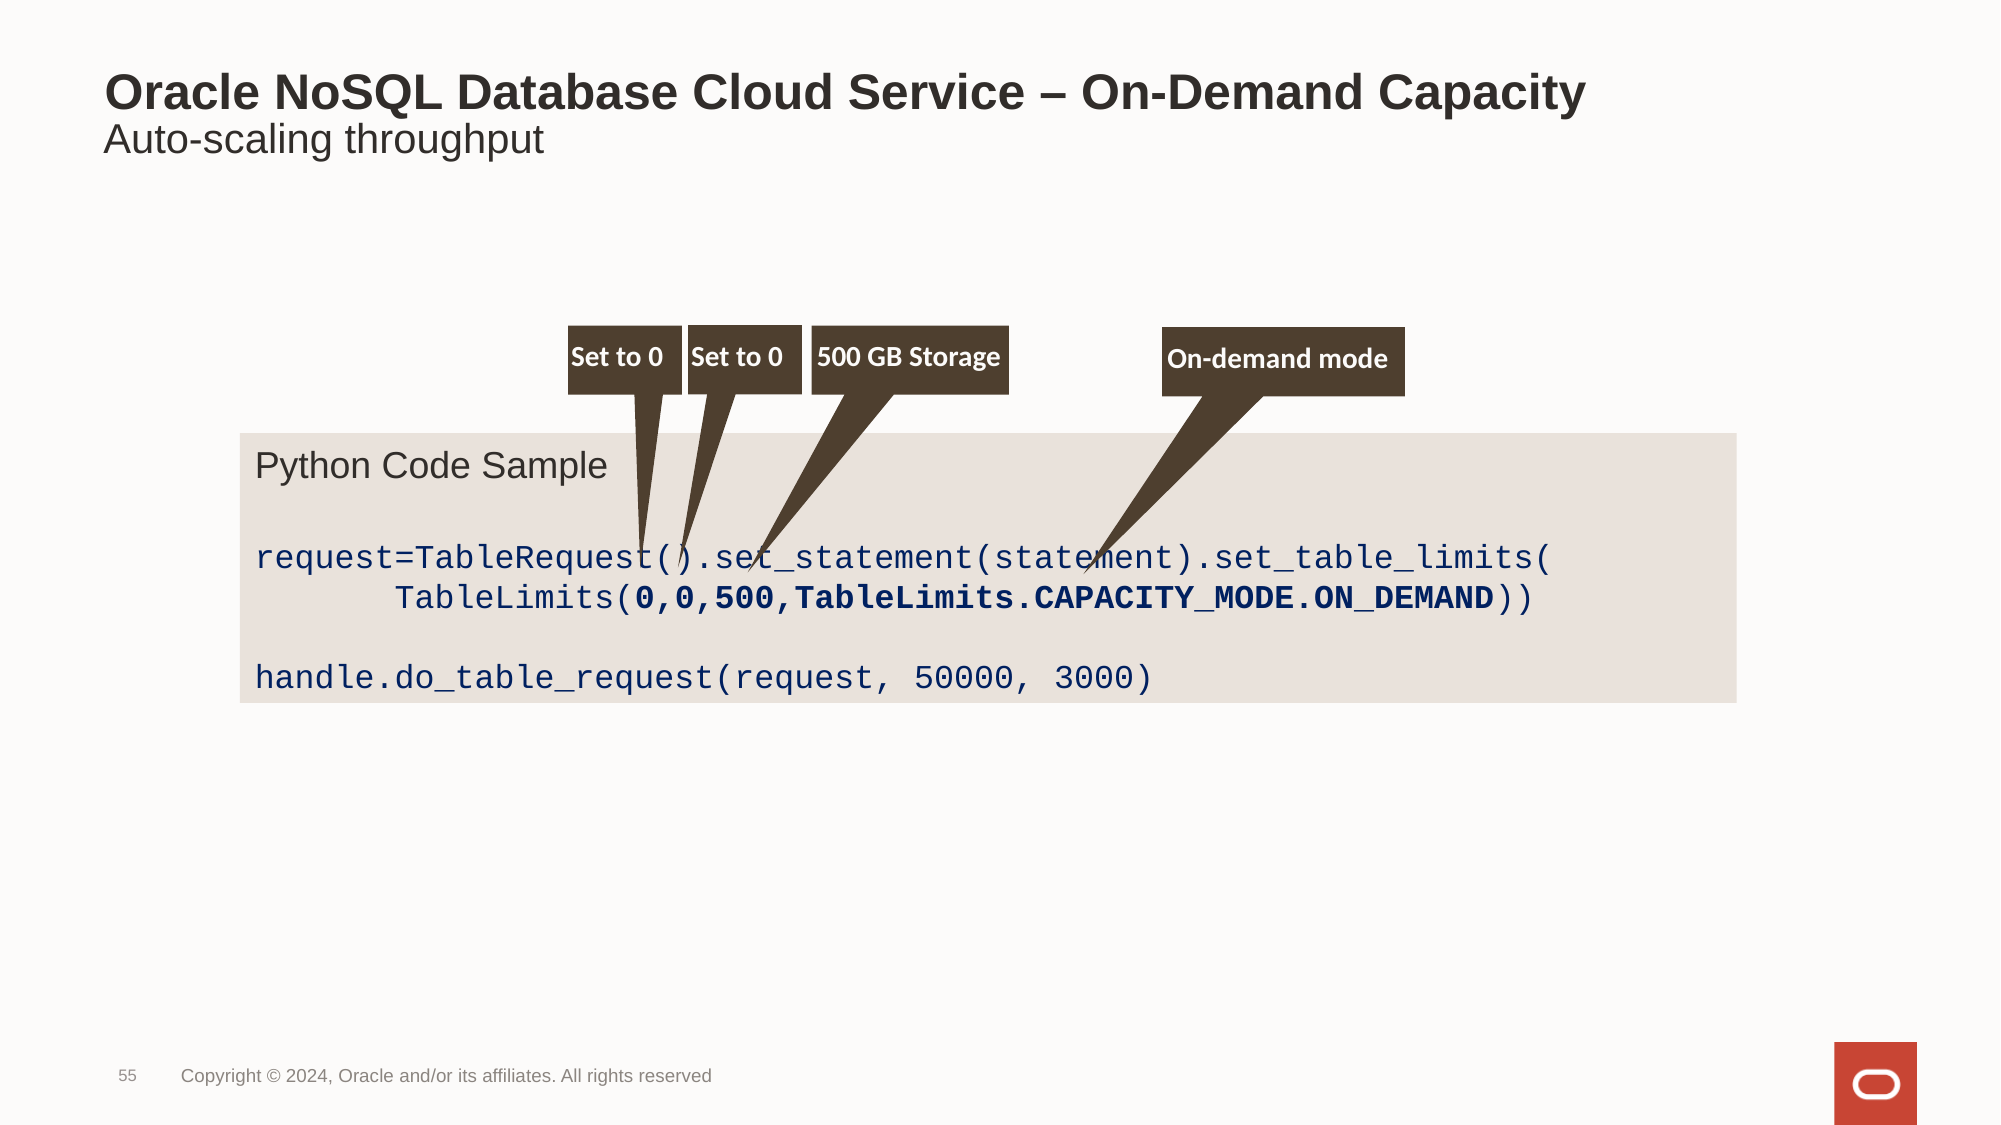

Oracle NoSQL Database Cloud Service – On-Demand Capacity
Auto-scaling throughput

Set to 0

Set to 0

500 GB Storage

On-demand mode
Python Code Sample

request=TableRequest().set_statement(statement).set_table_limits(
       TableLimits(0,0,500,TableLimits.CAPACITY_MODE.ON_DEMAND))

handle.do_table_request(request, 50000, 3000)
55
Copyright © 2024, Oracle and/or its affiliates. All rights reserved